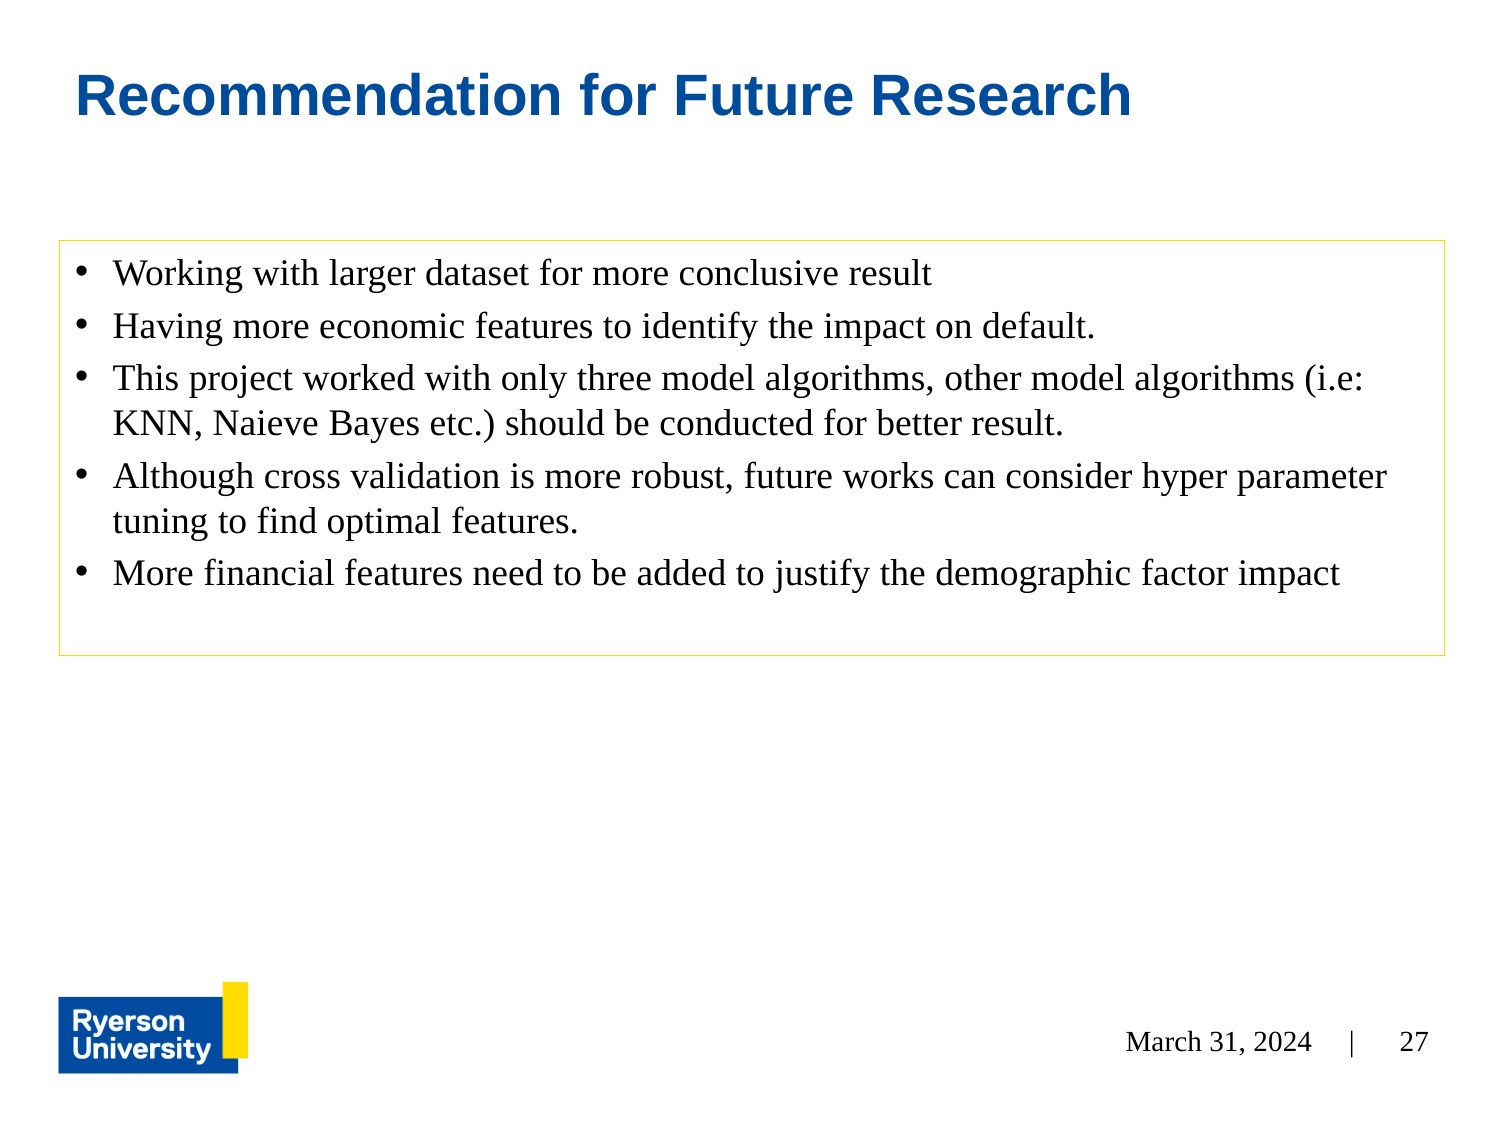

# Recommendation for Future Research
Working with larger dataset for more conclusive result
Having more economic features to identify the impact on default.
This project worked with only three model algorithms, other model algorithms (i.e: KNN, Naieve Bayes etc.) should be conducted for better result.
Although cross validation is more robust, future works can consider hyper parameter tuning to find optimal features.
More financial features need to be added to justify the demographic factor impact

March 31, 2024     |
27